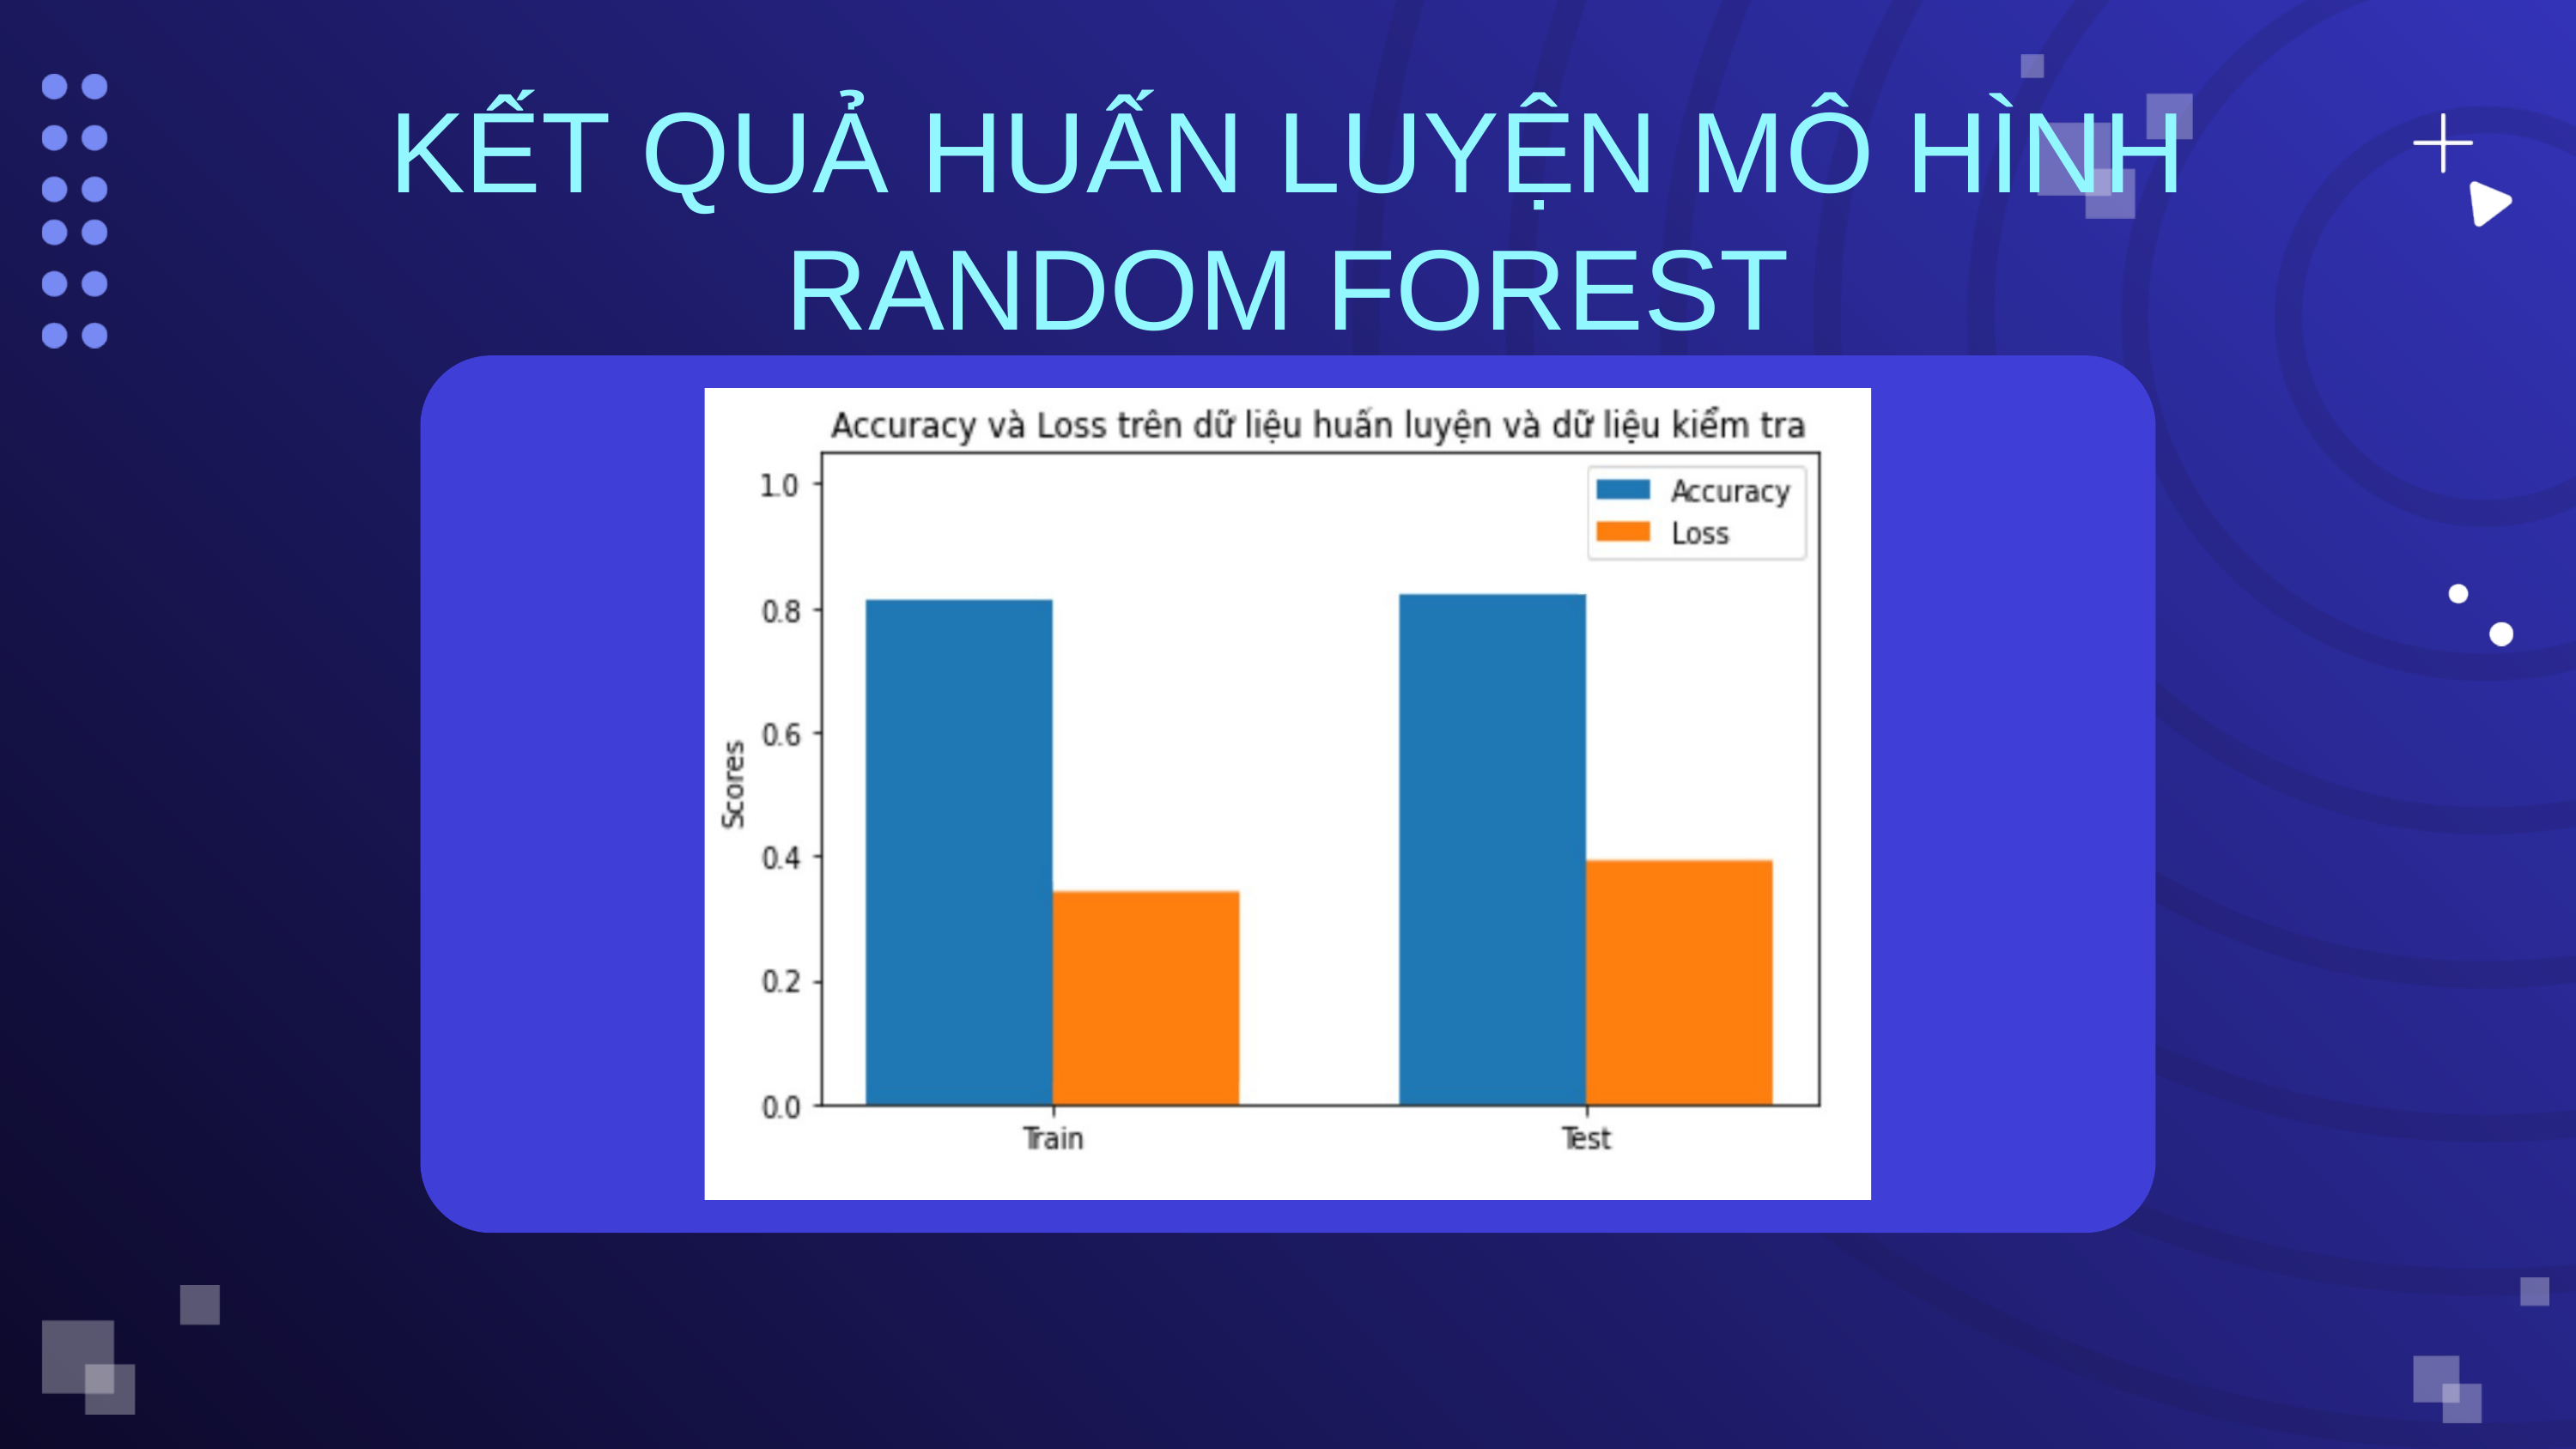

KẾT QUẢ HUẤN LUYỆN MÔ HÌNH RANDOM FOREST